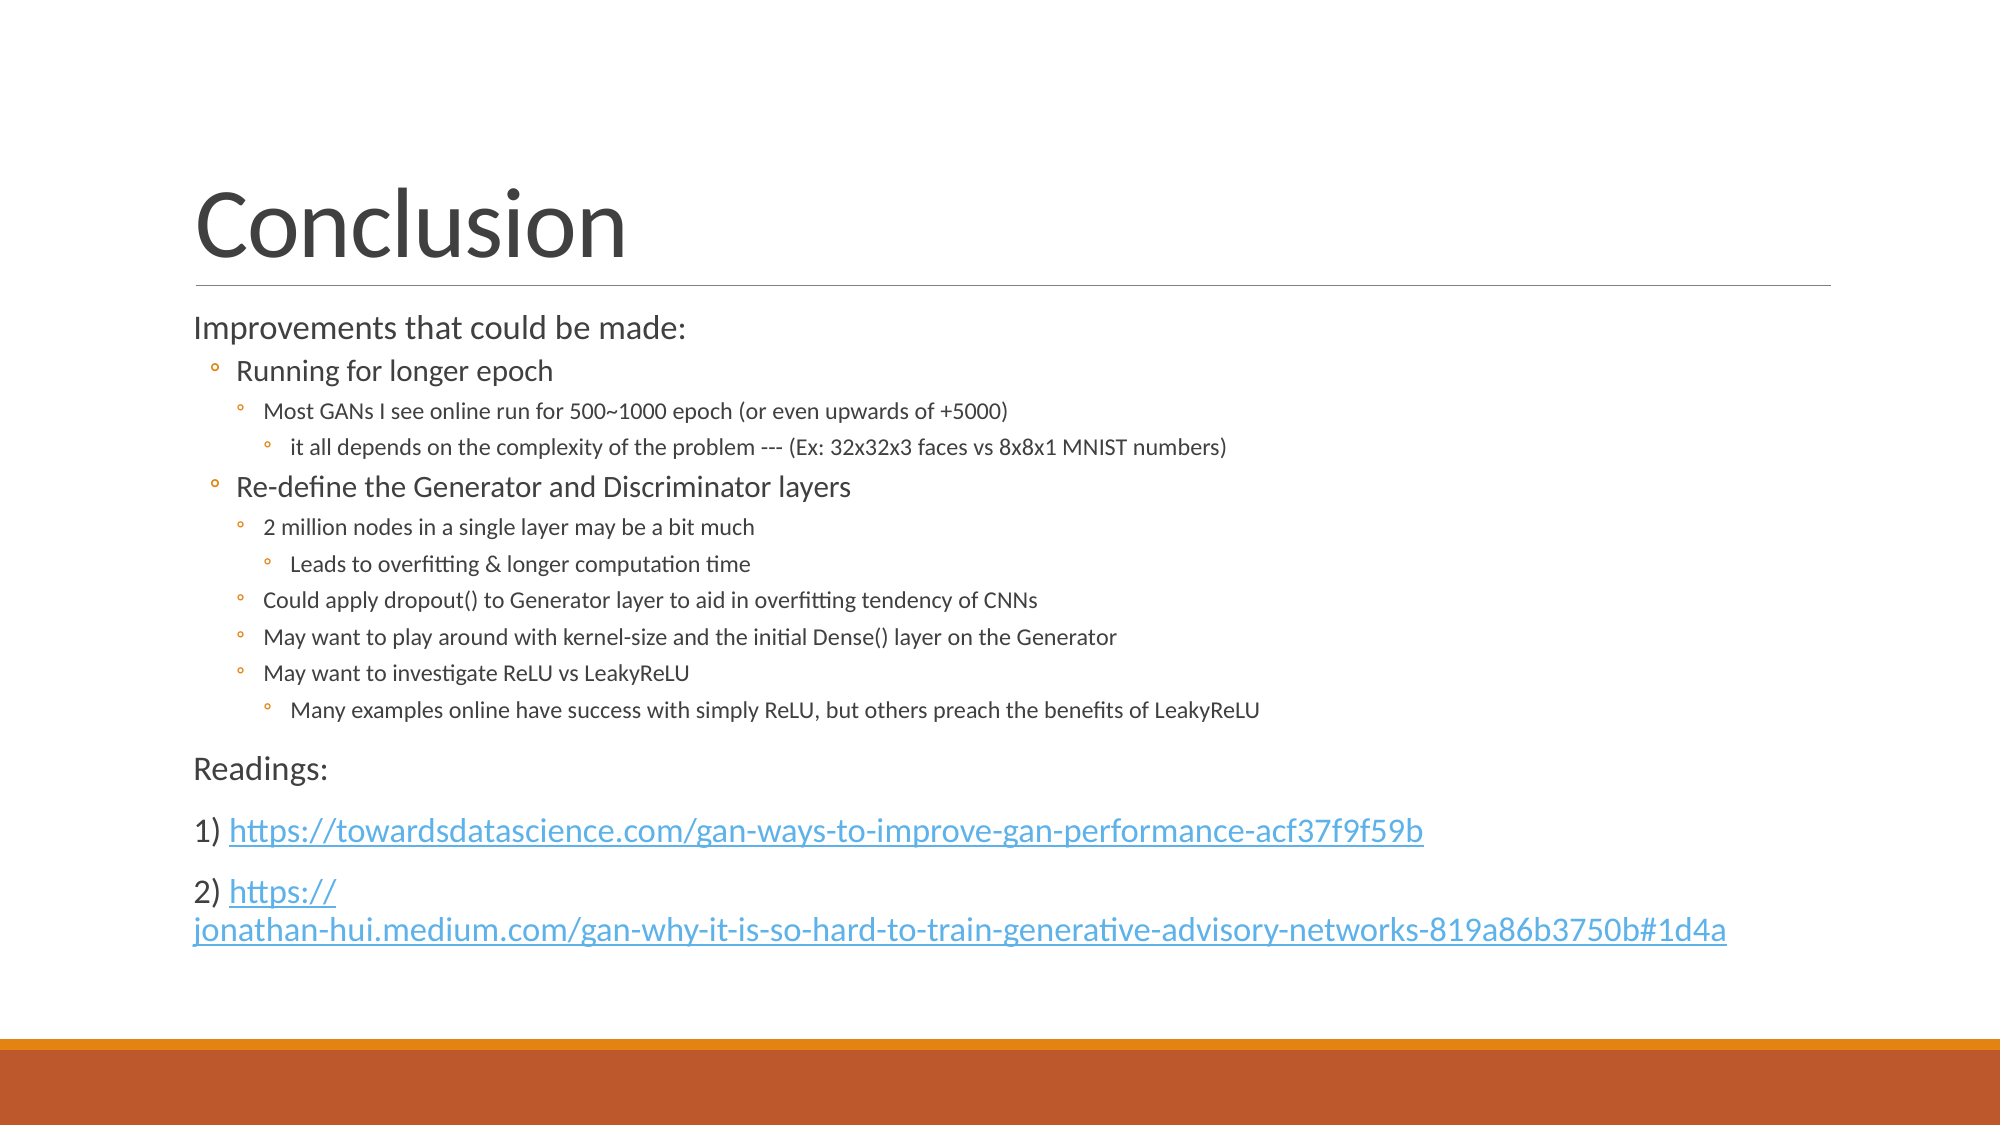

# Conclusion
Improvements that could be made:
Running for longer epoch
Most GANs I see online run for 500~1000 epoch (or even upwards of +5000)
it all depends on the complexity of the problem --- (Ex: 32x32x3 faces vs 8x8x1 MNIST numbers)
Re-define the Generator and Discriminator layers
2 million nodes in a single layer may be a bit much
Leads to overfitting & longer computation time
Could apply dropout() to Generator layer to aid in overfitting tendency of CNNs
May want to play around with kernel-size and the initial Dense() layer on the Generator
May want to investigate ReLU vs LeakyReLU
Many examples online have success with simply ReLU, but others preach the benefits of LeakyReLU
Readings:
1) https://towardsdatascience.com/gan-ways-to-improve-gan-performance-acf37f9f59b
2) https://jonathan-hui.medium.com/gan-why-it-is-so-hard-to-train-generative-advisory-networks-819a86b3750b#1d4a